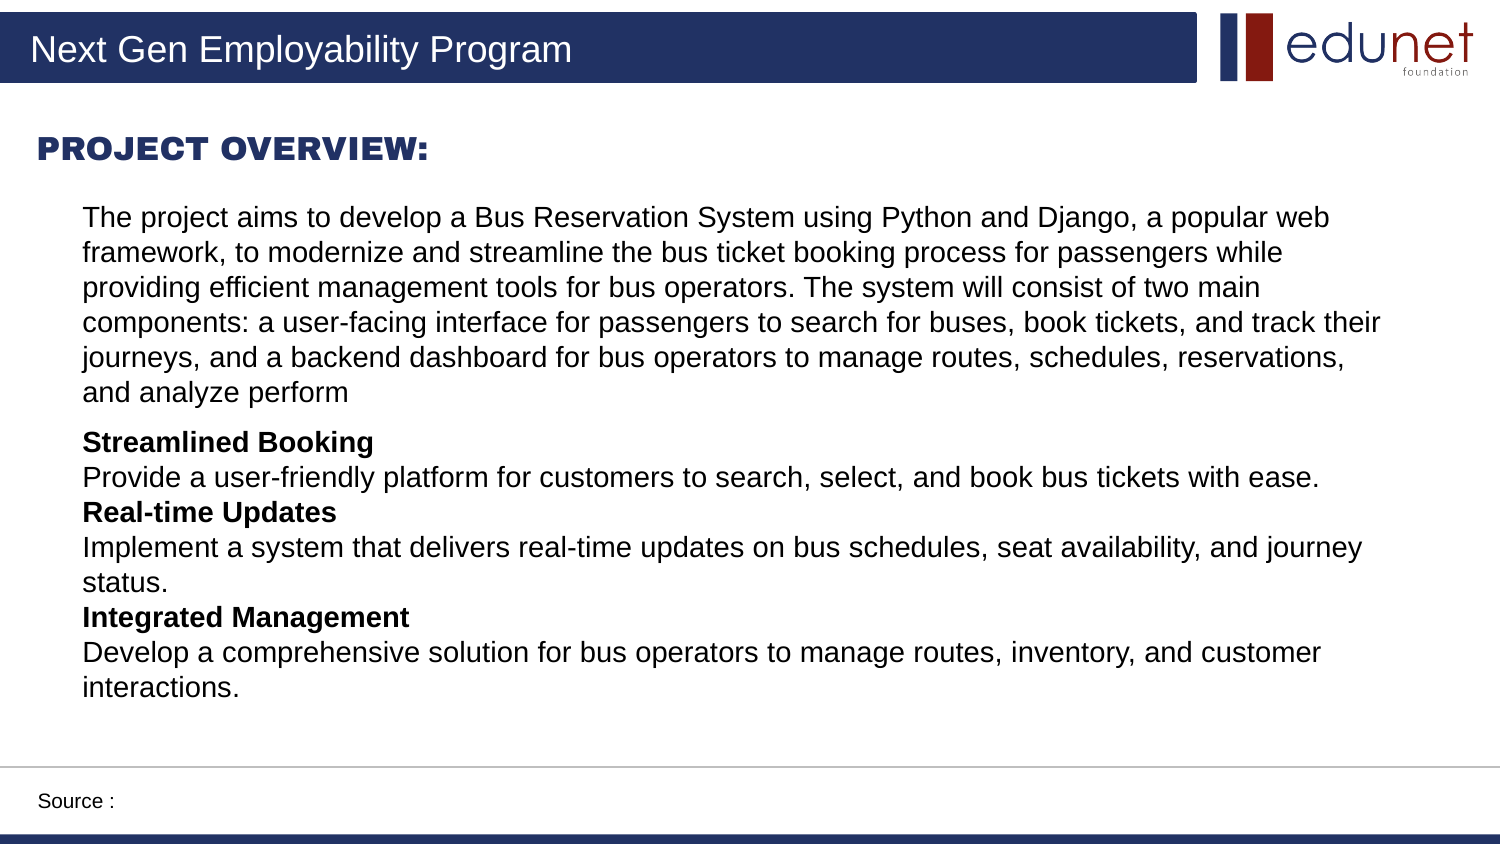

PROJECT OVERVIEW:
The project aims to develop a Bus Reservation System using Python and Django, a popular web framework, to modernize and streamline the bus ticket booking process for passengers while providing efficient management tools for bus operators. The system will consist of two main components: a user-facing interface for passengers to search for buses, book tickets, and track their journeys, and a backend dashboard for bus operators to manage routes, schedules, reservations, and analyze perform
Streamlined Booking
Provide a user-friendly platform for customers to search, select, and book bus tickets with ease.
Real-time Updates
Implement a system that delivers real-time updates on bus schedules, seat availability, and journey status.
Integrated Management
Develop a comprehensive solution for bus operators to manage routes, inventory, and customer interactions.
Source :